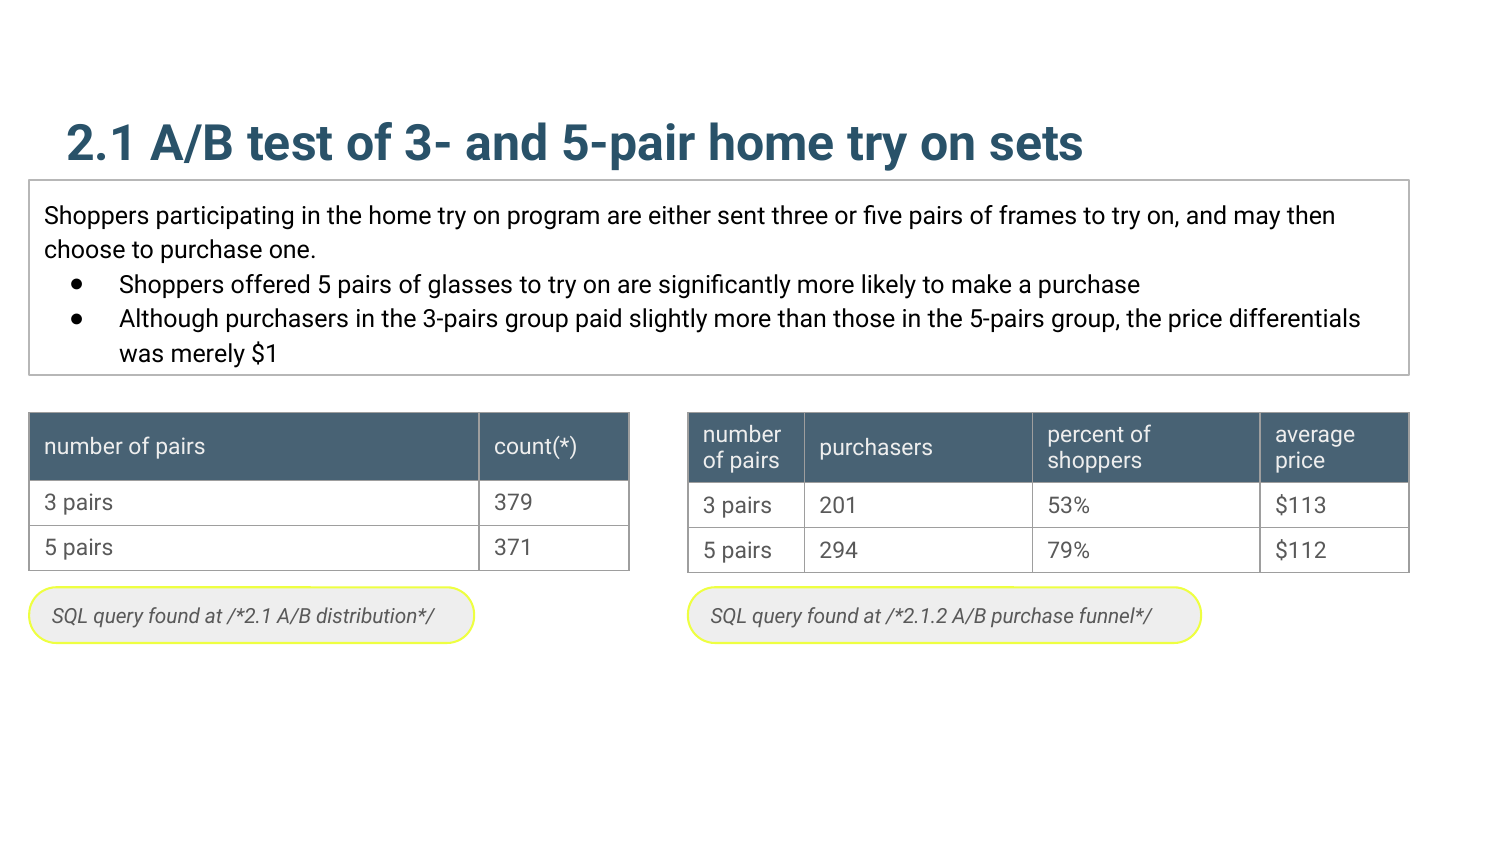

2.1 A/B test of 3- and 5-pair home try on sets
Shoppers participating in the home try on program are either sent three or five pairs of frames to try on, and may then choose to purchase one.
Shoppers offered 5 pairs of glasses to try on are significantly more likely to make a purchase
Although purchasers in the 3-pairs group paid slightly more than those in the 5-pairs group, the price differentials was merely $1

| number of pairs | count(\*) |
| --- | --- |
| 3 pairs | 379 |
| 5 pairs | 371 |
| number of pairs | purchasers | percent of shoppers | average price |
| --- | --- | --- | --- |
| 3 pairs | 201 | 53% | $113 |
| 5 pairs | 294 | 79% | $112 |
SQL query found at /*2.1.2 A/B purchase funnel*/
SQL query found at /*2.1 A/B distribution*/